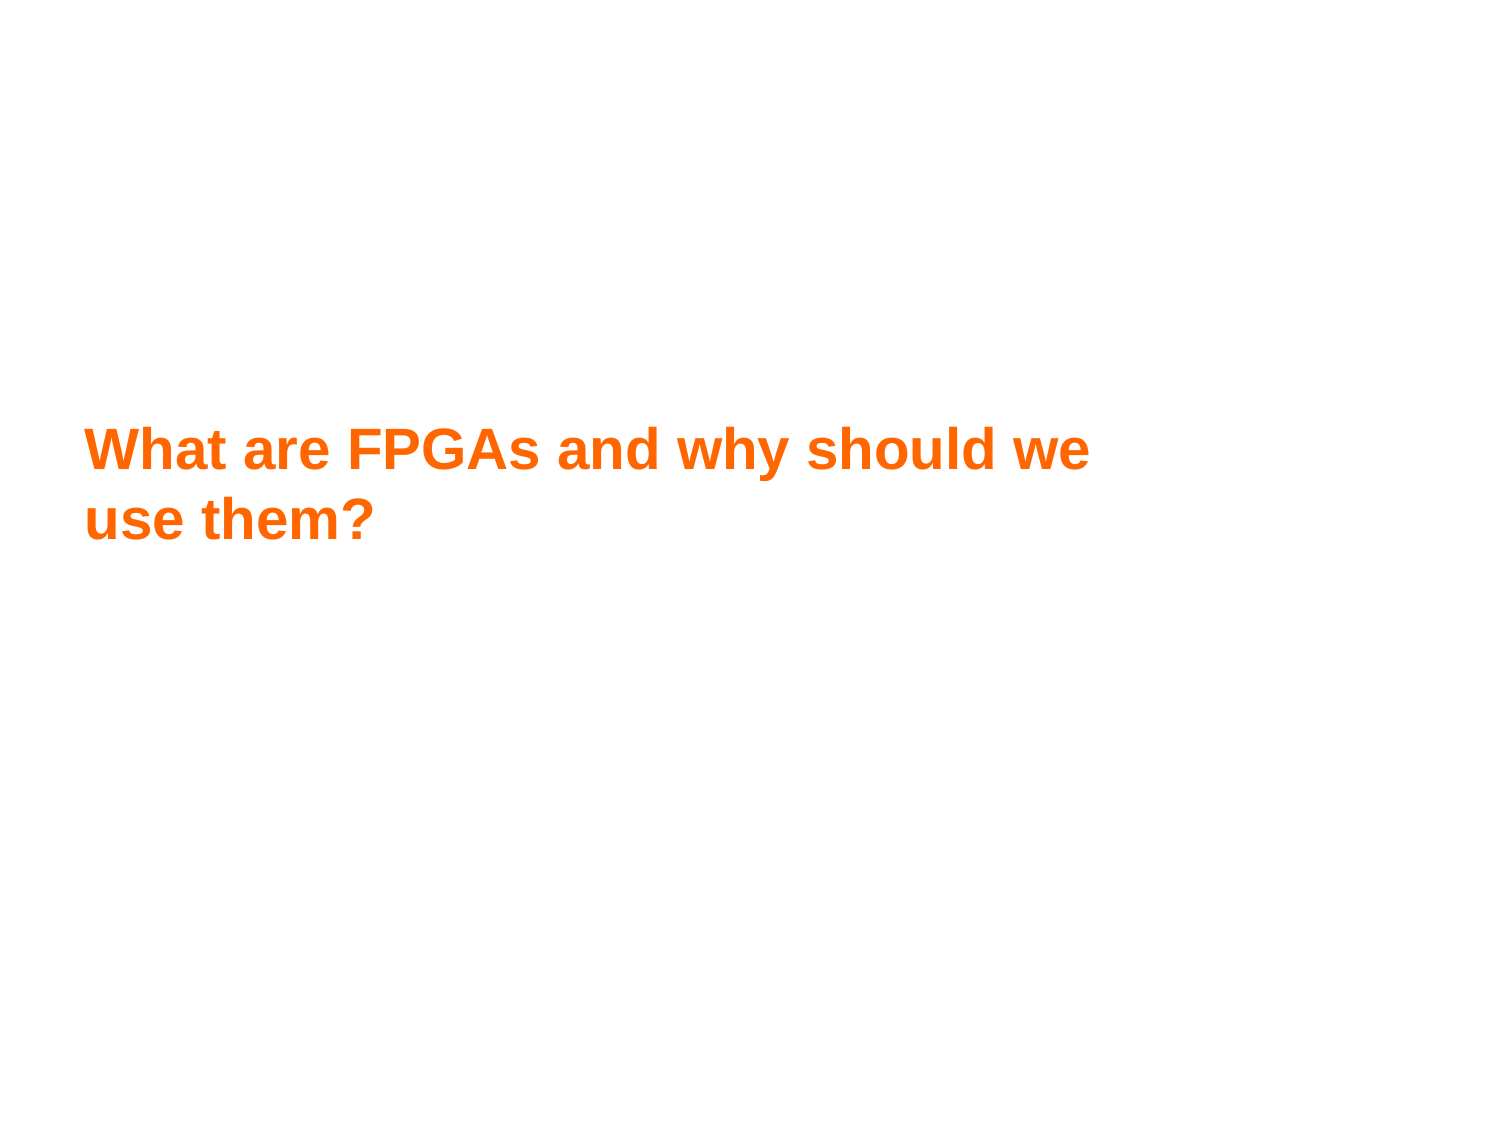

What are FPGAs and why should we use them?